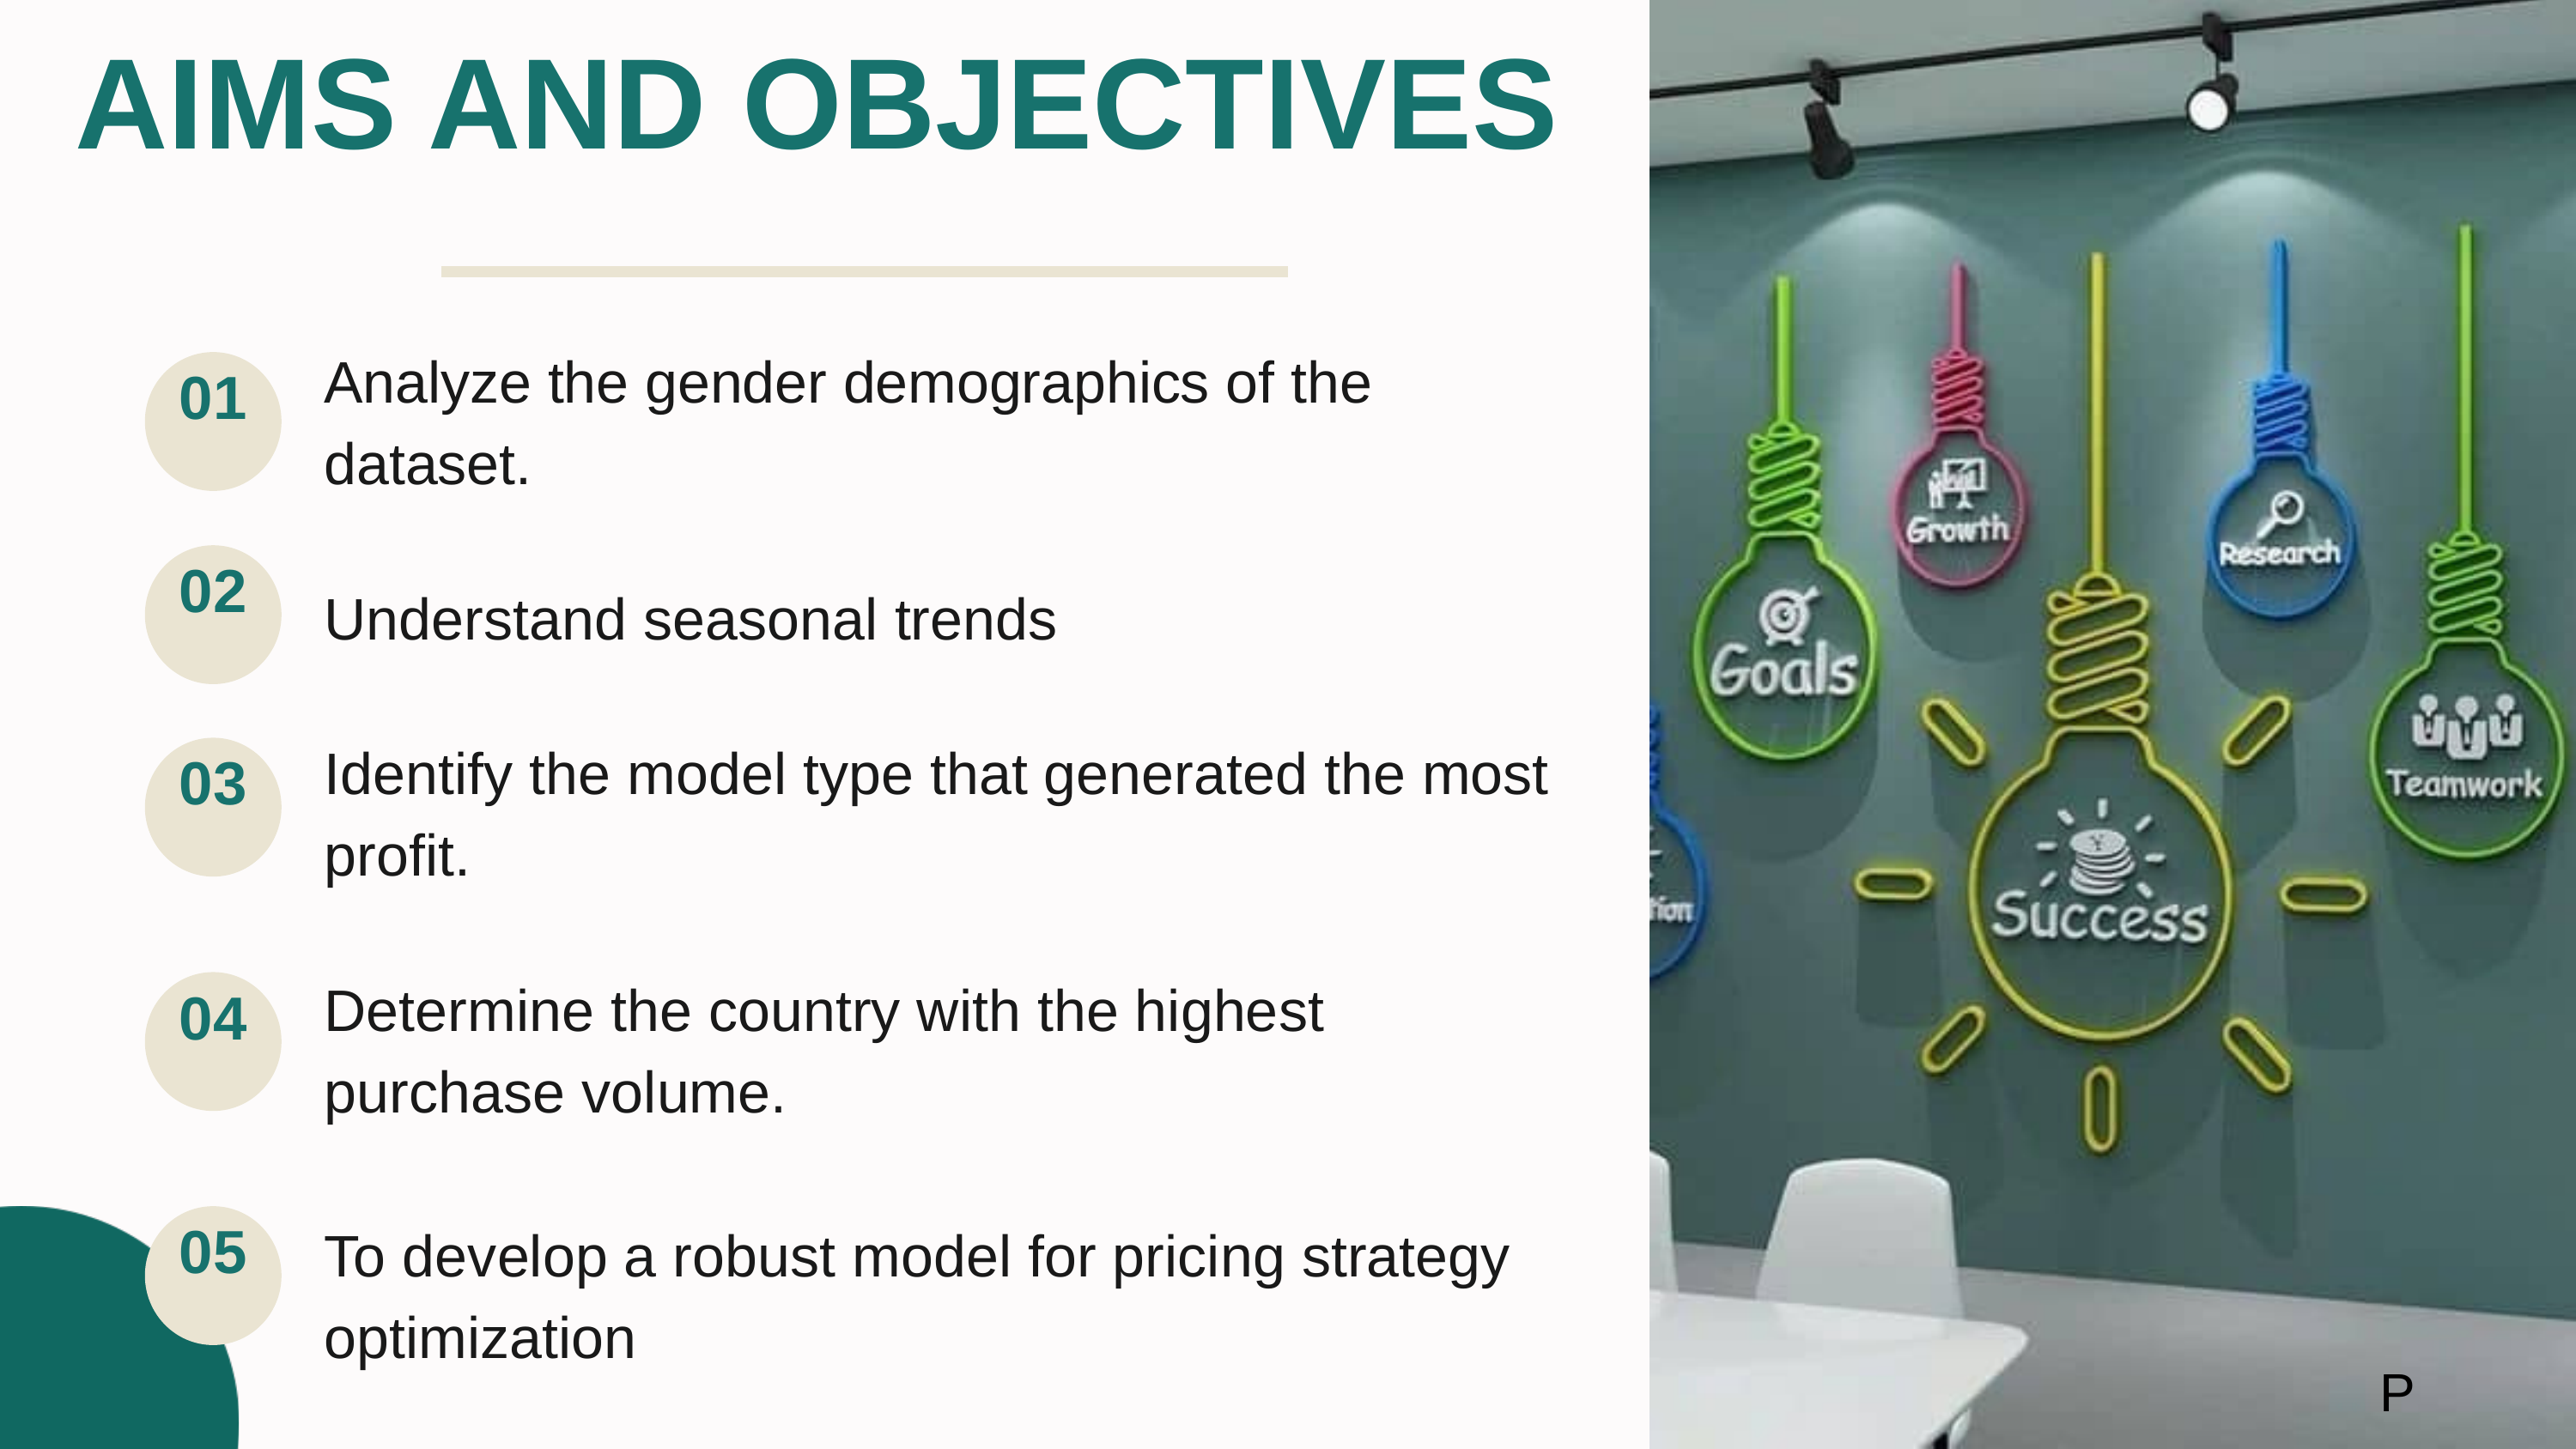

AIMS AND OBJECTIVES

Analyze the gender demographics of the dataset.

Understand seasonal trends

Identify the model type that generated the most profit.

Determine the country with the highest purchase volume.

To develop a robust model for pricing strategy optimization

01

02

03

04

05

Page 4